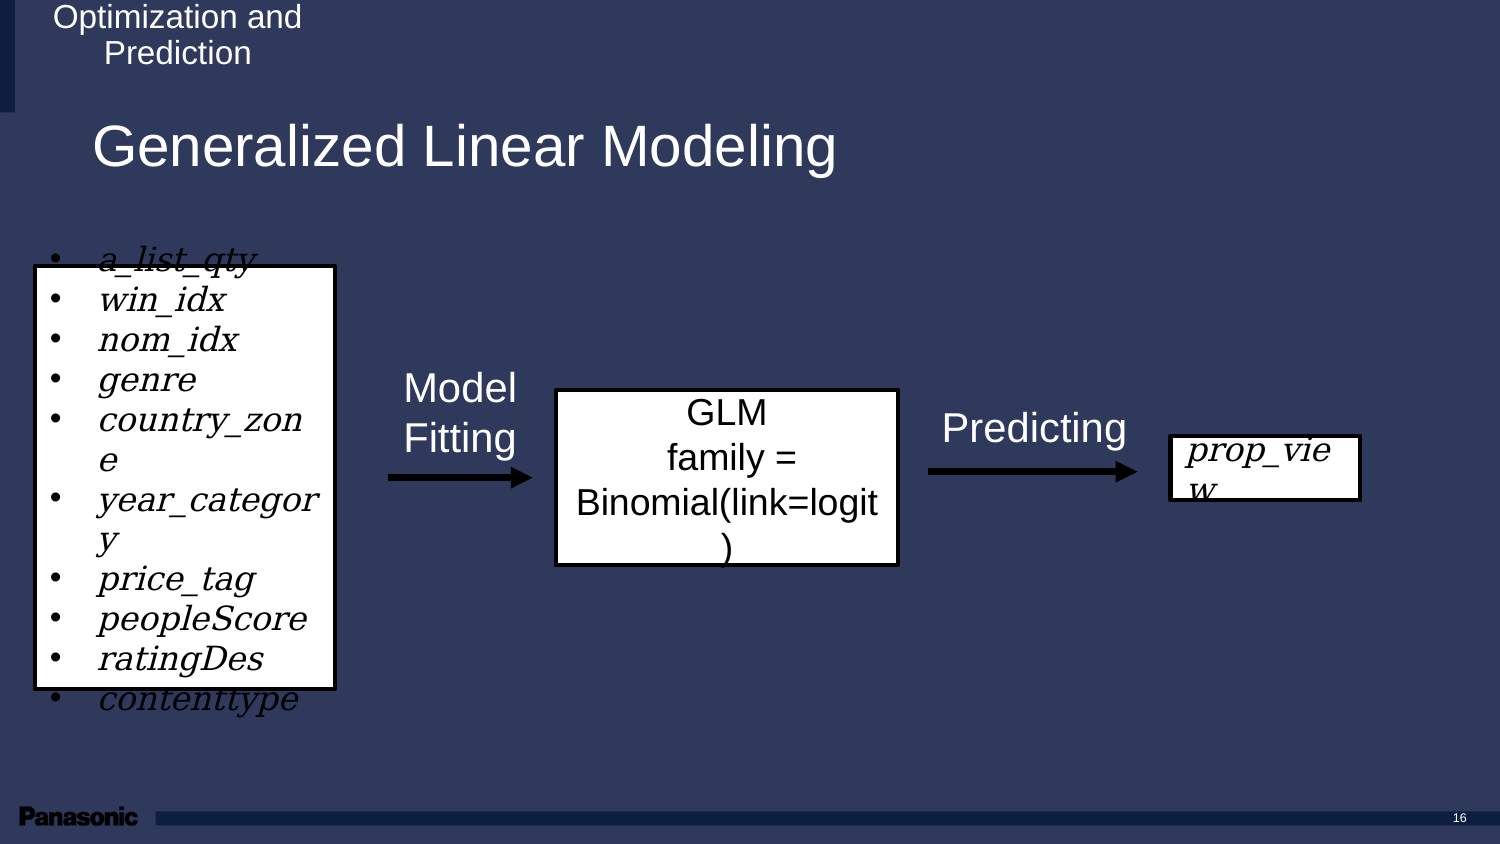

# Optimization and Prediction
Generalized Linear Modeling

a_list_qty
win_idx
nom_idx
genre
country_zone
year_category
price_tag
peopleScore
ratingDes
contenttype
Model
Fitting
GLM
 family = Binomial(link=logit)
Predicting
prop_view
16